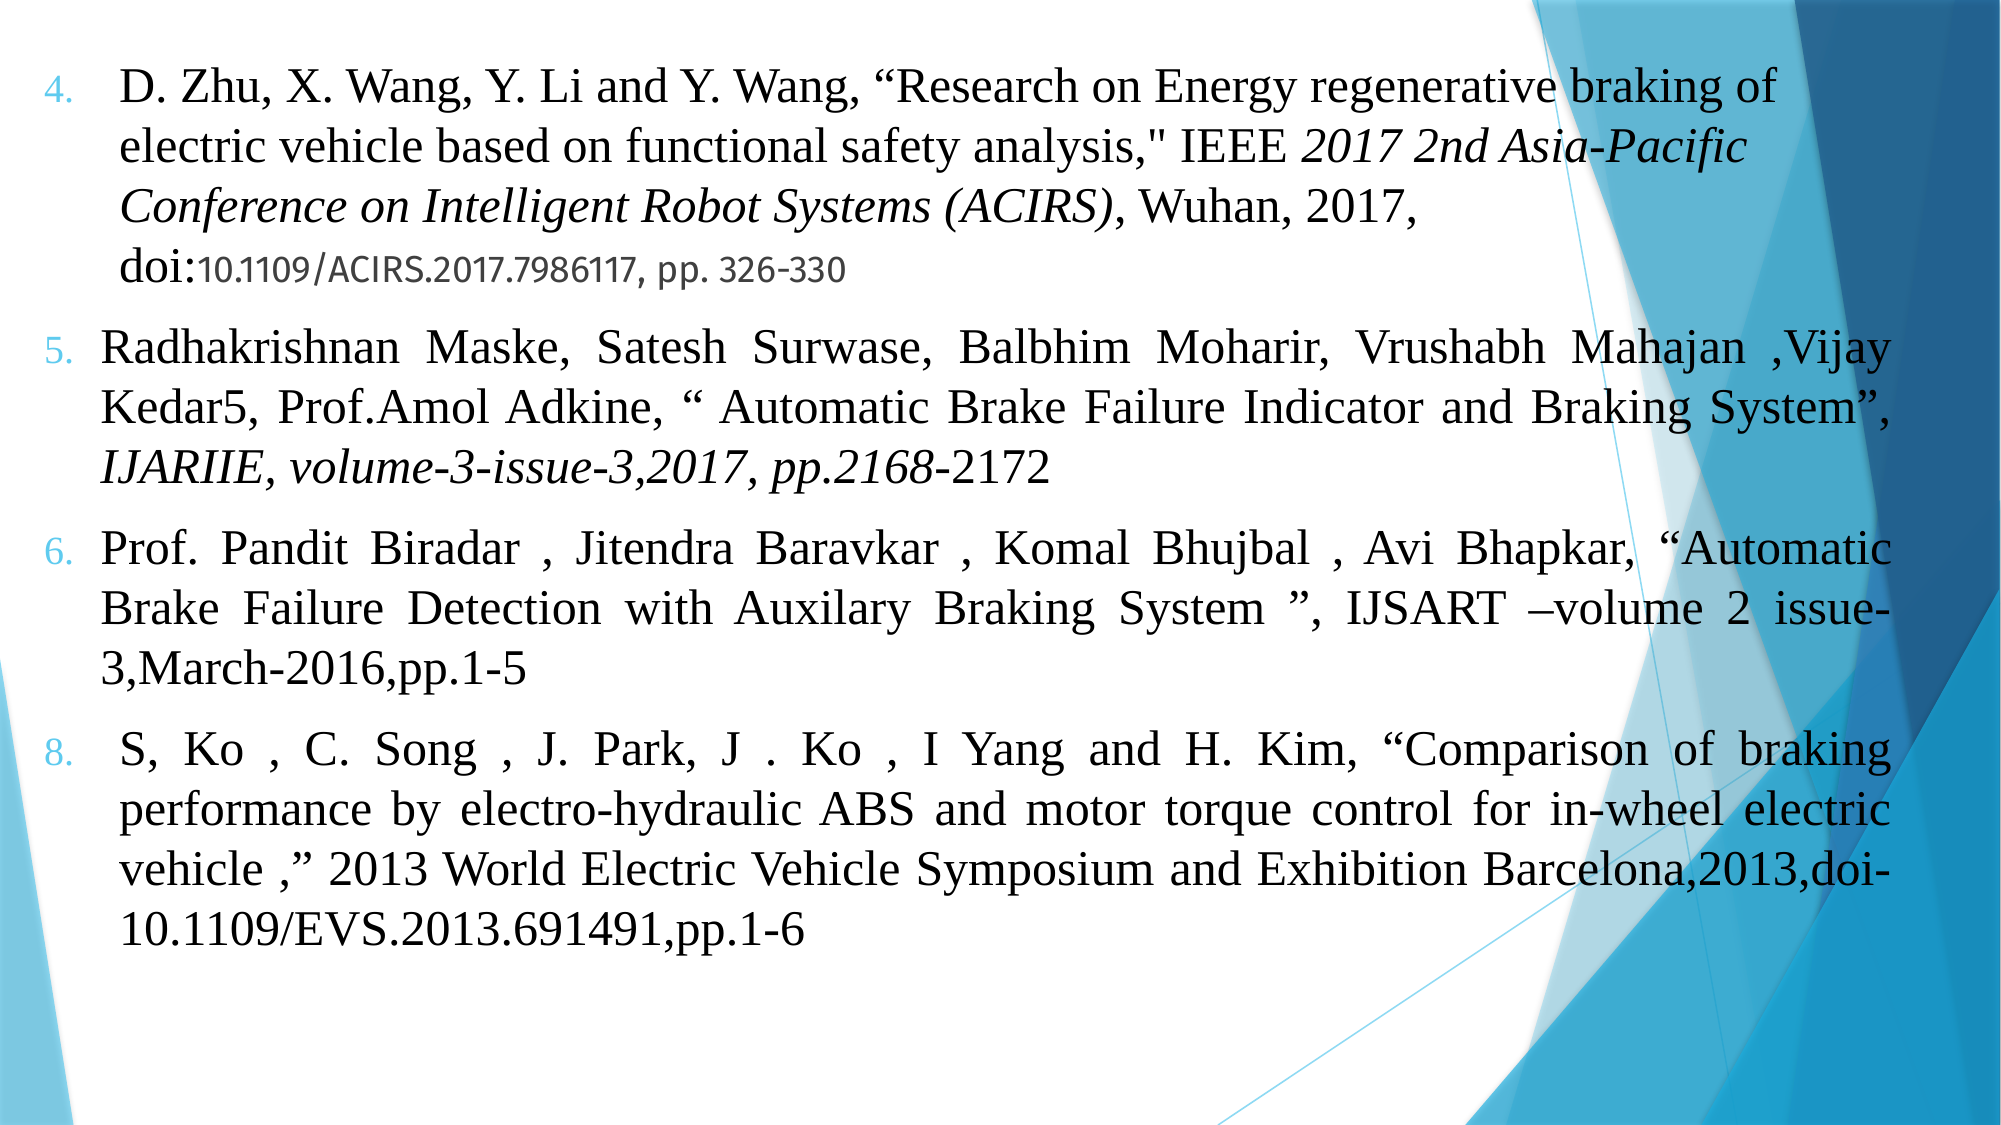

D. Zhu, X. Wang, Y. Li and Y. Wang, “Research on Energy regenerative braking of electric vehicle based on functional safety analysis," IEEE 2017 2nd Asia-Pacific Conference on Intelligent Robot Systems (ACIRS), Wuhan, 2017,
doi:10.1109/ACIRS.2017.7986117, pp. 326-330
Radhakrishnan Maske, Satesh Surwase, Balbhim Moharir, Vrushabh Mahajan ,Vijay Kedar5, Prof.Amol Adkine, “ Automatic Brake Failure Indicator and Braking System”, IJARIIE, volume-3-issue-3,2017, pp.2168-2172
Prof. Pandit Biradar , Jitendra Baravkar , Komal Bhujbal , Avi Bhapkar, “Automatic Brake Failure Detection with Auxilary Braking System ”, IJSART –volume 2 issue-3,March-2016,pp.1-5
S, Ko , C. Song , J. Park, J . Ko , I Yang and H. Kim, “Comparison of braking performance by electro-hydraulic ABS and motor torque control for in-wheel electric vehicle ,” 2013 World Electric Vehicle Symposium and Exhibition Barcelona,2013,doi-10.1109/EVS.2013.691491,pp.1-6